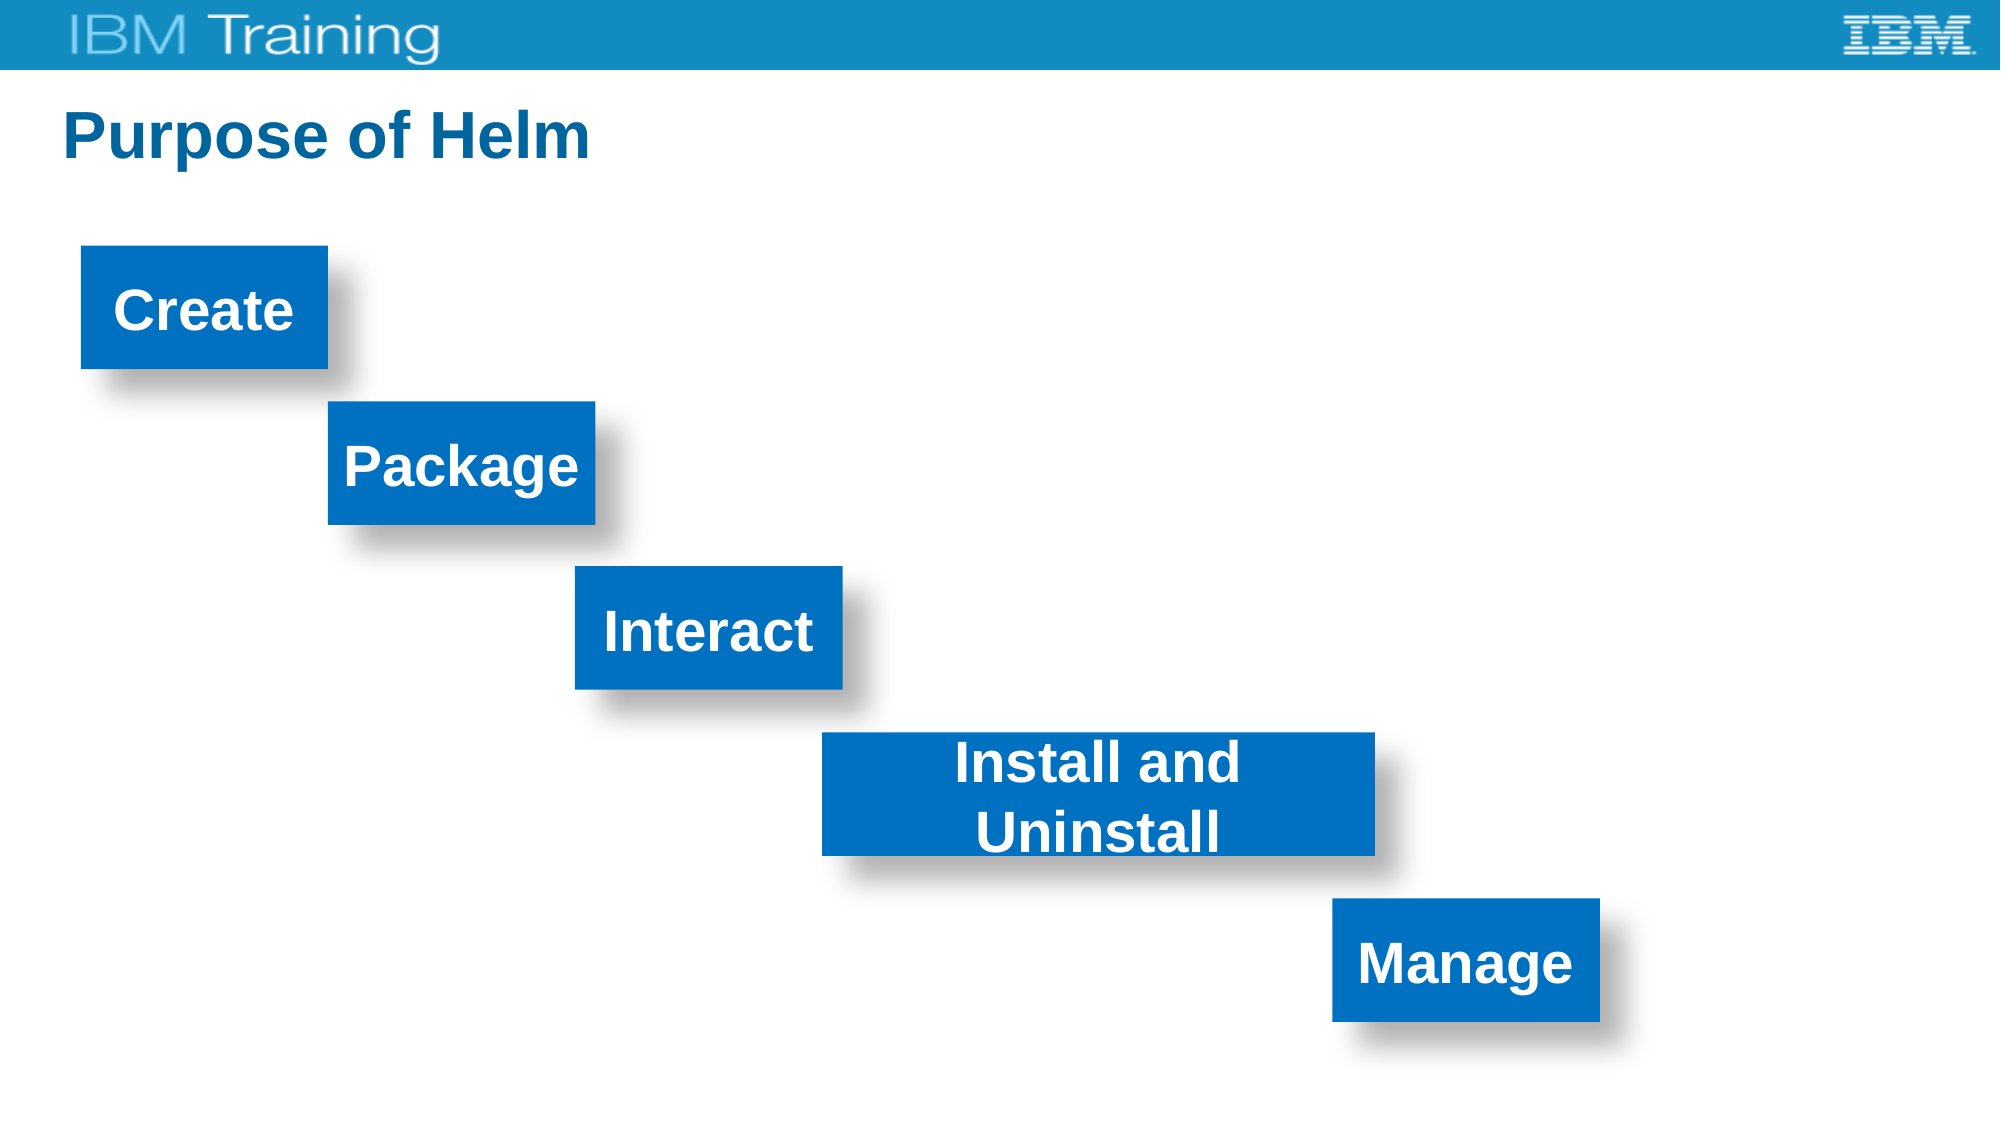

# Purpose of Helm
Create
Package
Interact
Install and Uninstall
Manage